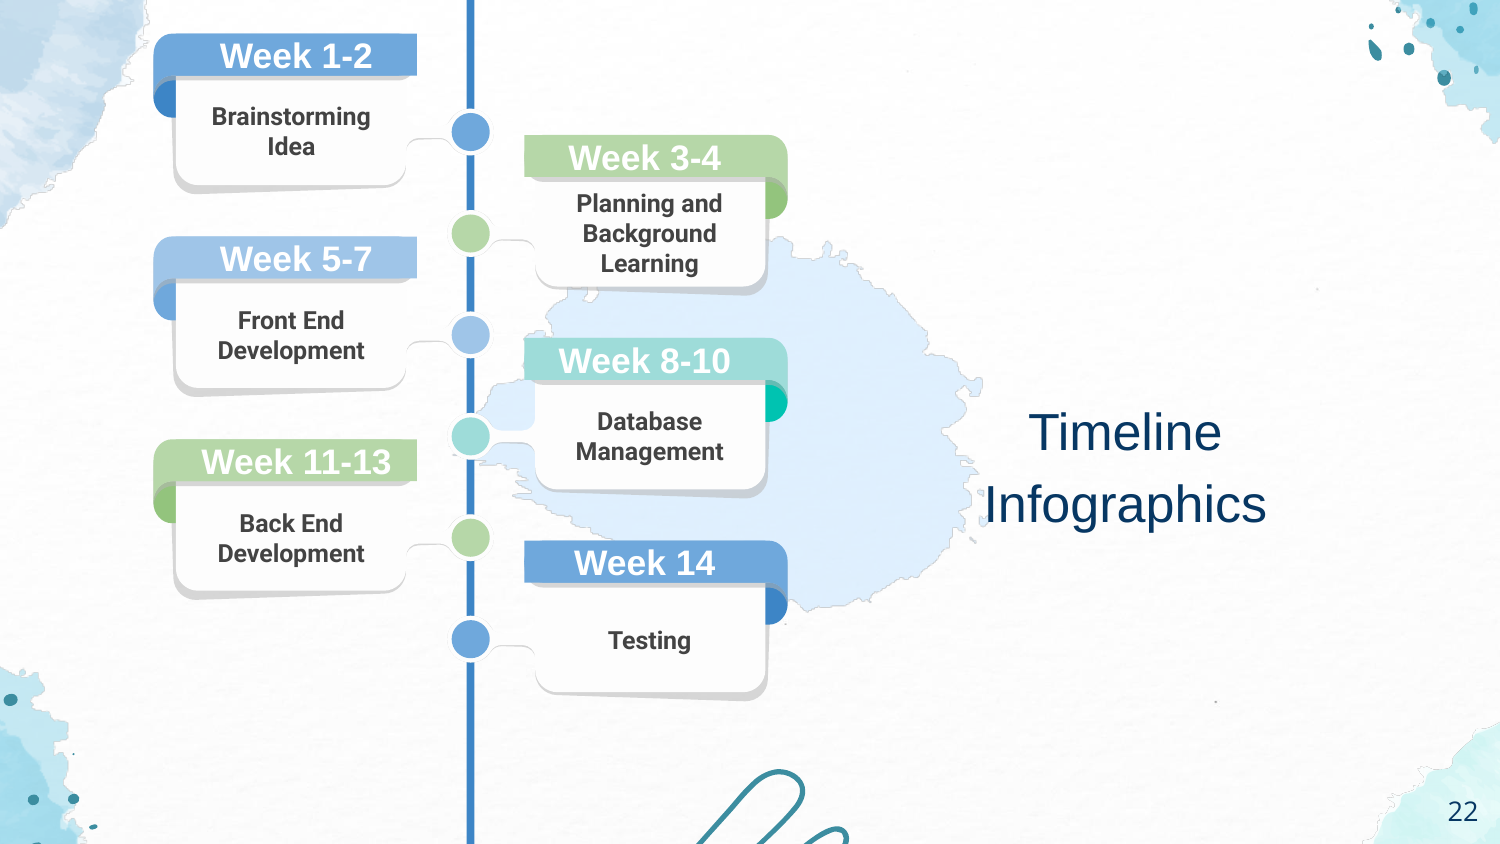

Week 1-2

Brainstorming
Idea

Week 3-4

Planning and Background Learning

Week 5-7

Front End Development

Week 8-10

Database Management

# Timeline Infographics

Week 11-13

Back End Development

Week 14

Testing

22